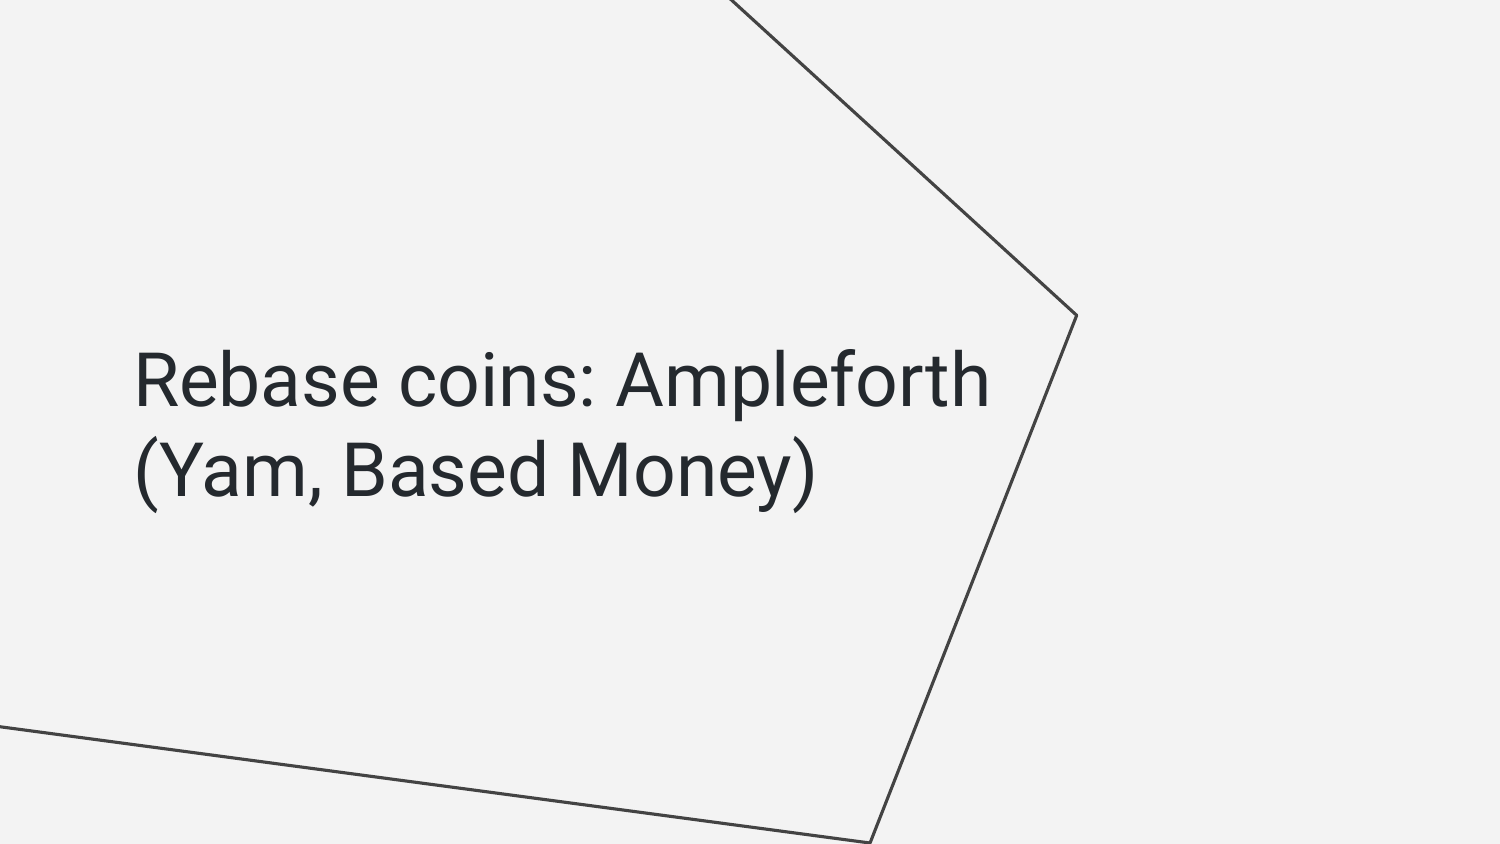

# Rebase coins: Ampleforth (Yam, Based Money)